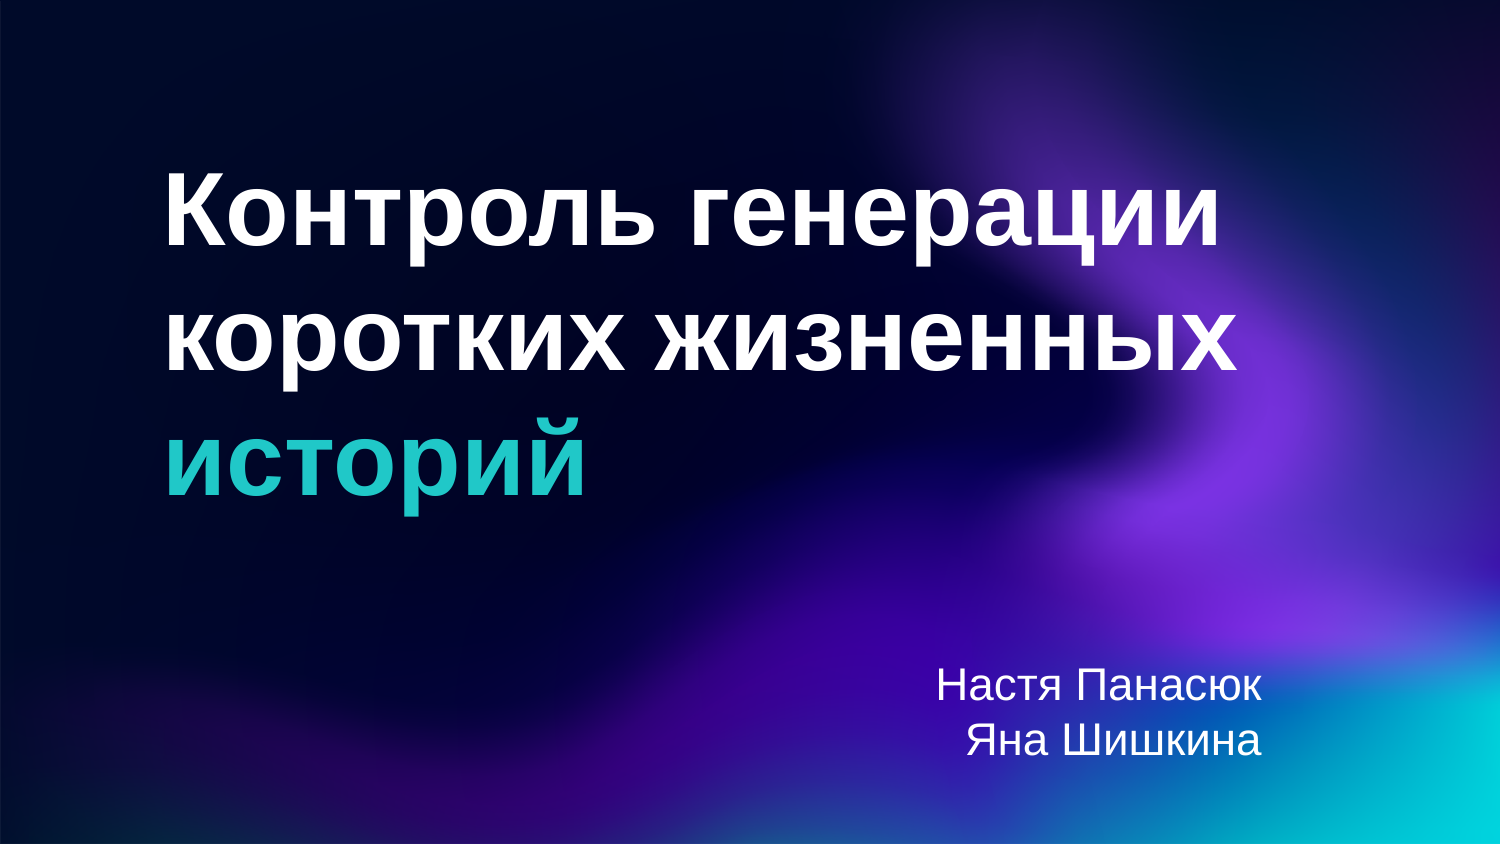

# Контроль генерации коротких жизненных
историй
Настя Панасюк
Яна Шишкина